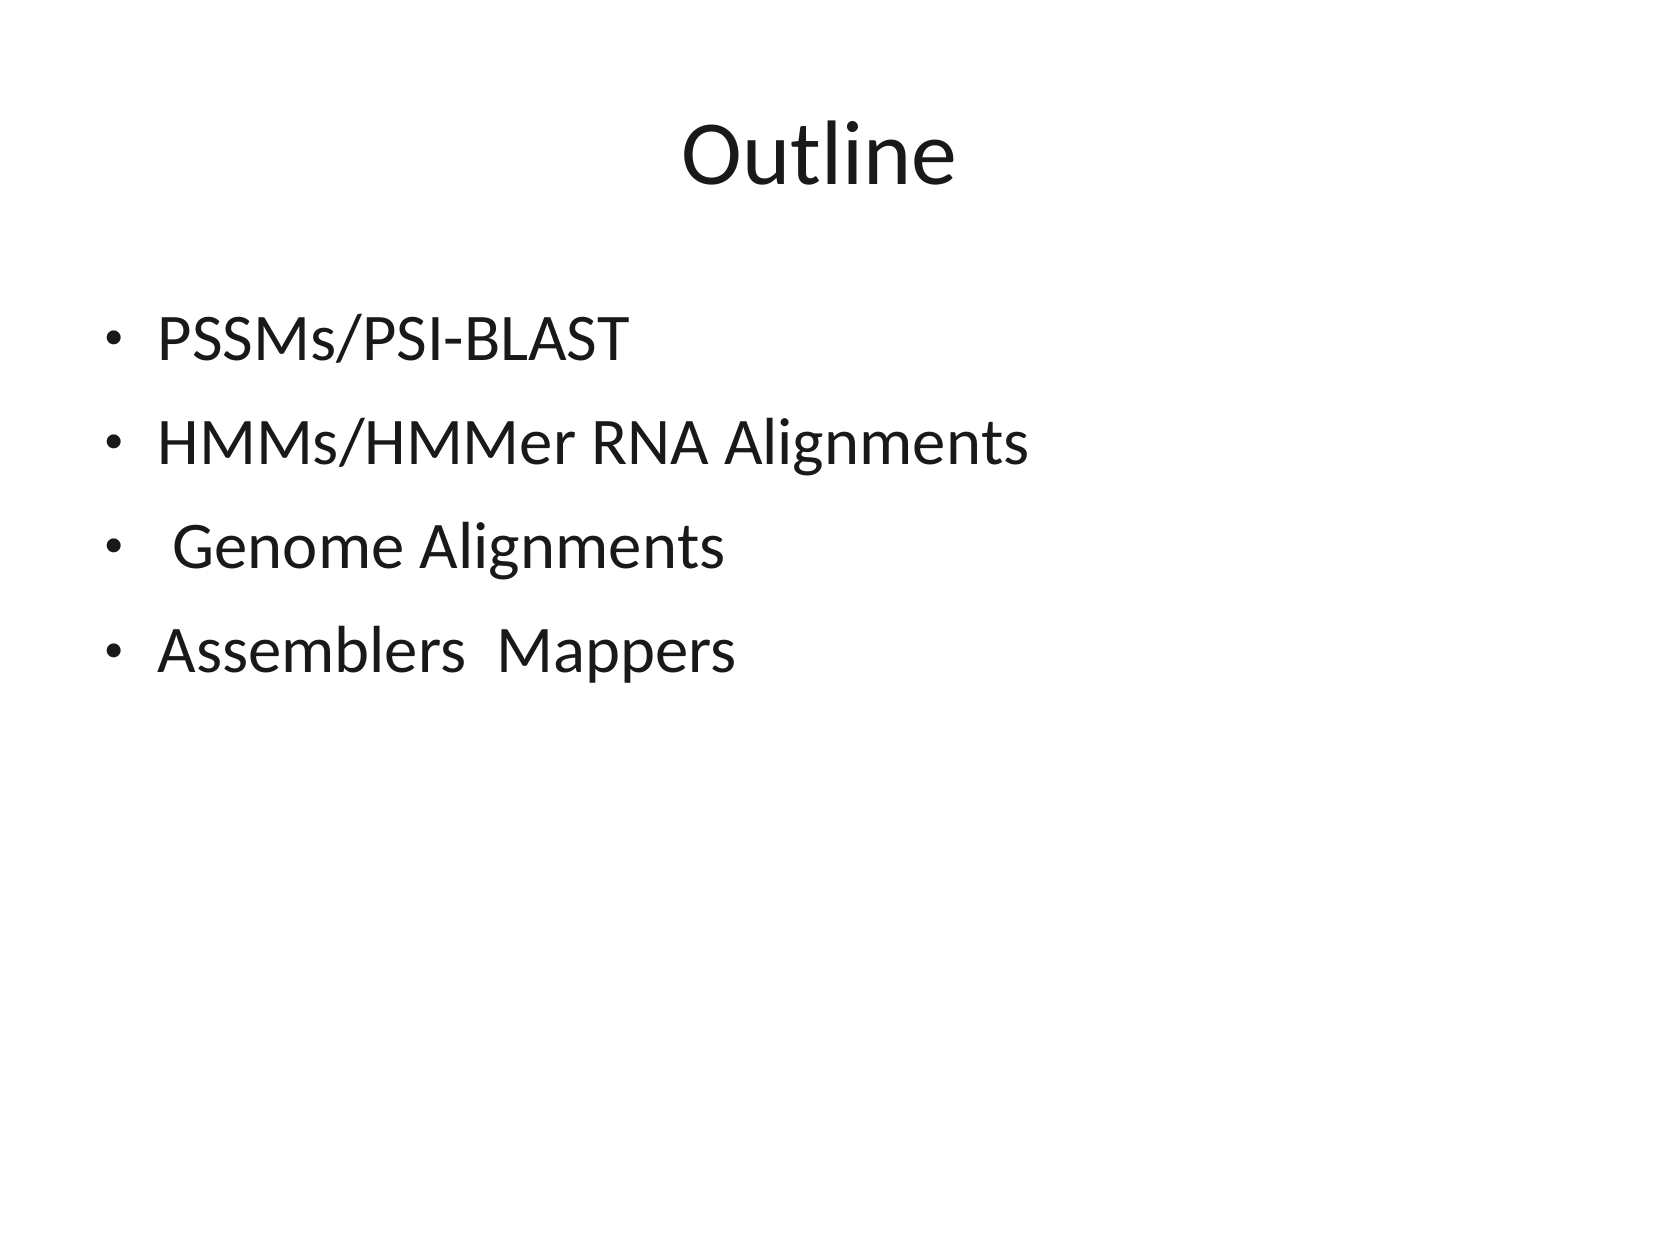

Outline
PSSMs/PSI-BLAST
HMMs/HMMer RNA Alignments
 Genome Alignments  Assemblers  Mappers
●
●
●
●